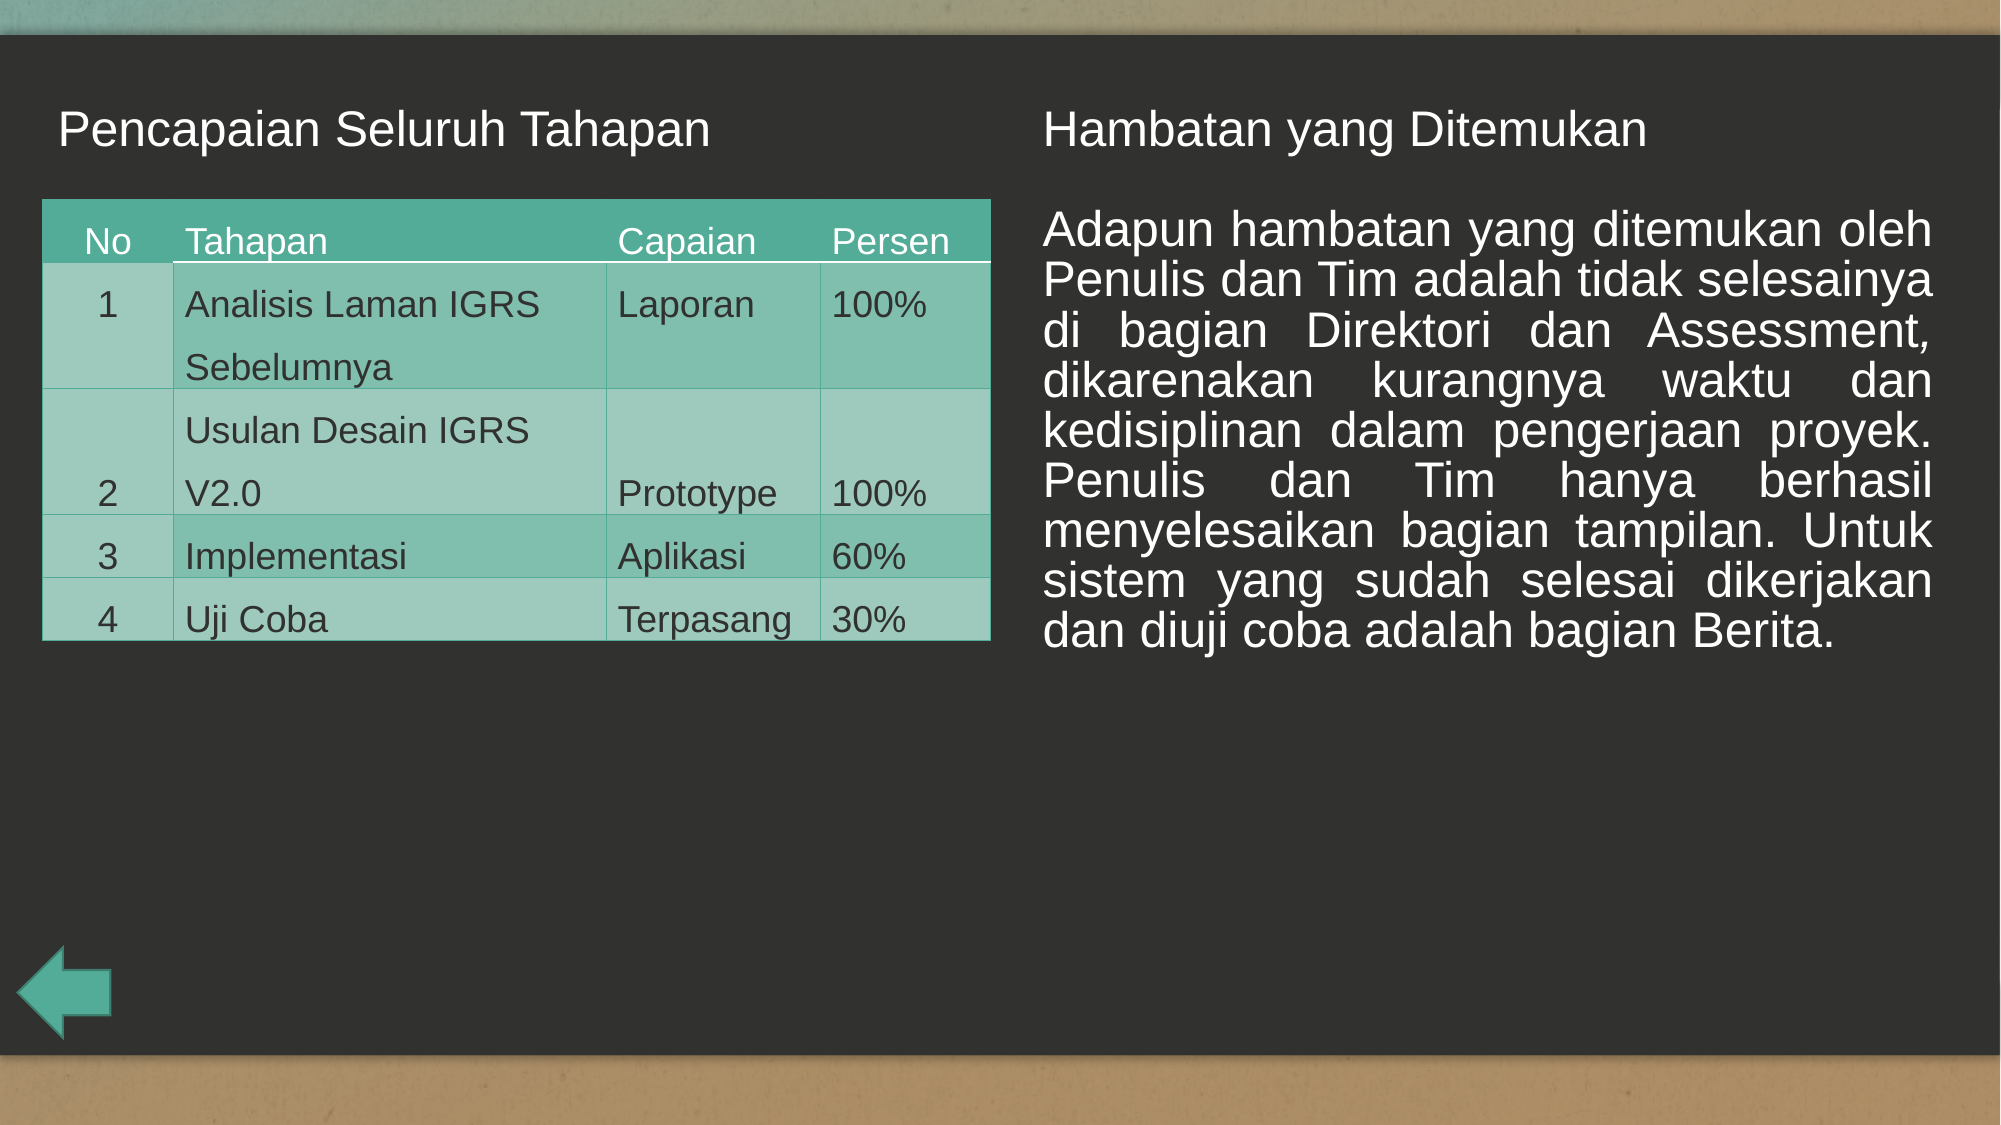

Pencapaian Seluruh Tahapan
Hambatan yang Ditemukan
| No | Tahapan | Capaian | Persen |
| --- | --- | --- | --- |
| 1 | Analisis Laman IGRS Sebelumnya | Laporan | 100% |
| 2 | Usulan Desain IGRS V2.0 | Prototype | 100% |
| 3 | Implementasi | Aplikasi | 60% |
| 4 | Uji Coba | Terpasang | 30% |
Adapun hambatan yang ditemukan oleh Penulis dan Tim adalah tidak selesainya di bagian Direktori dan Assessment, dikarenakan kurangnya waktu dan kedisiplinan dalam pengerjaan proyek. Penulis dan Tim hanya berhasil menyelesaikan bagian tampilan. Untuk sistem yang sudah selesai dikerjakan dan diuji coba adalah bagian Berita.